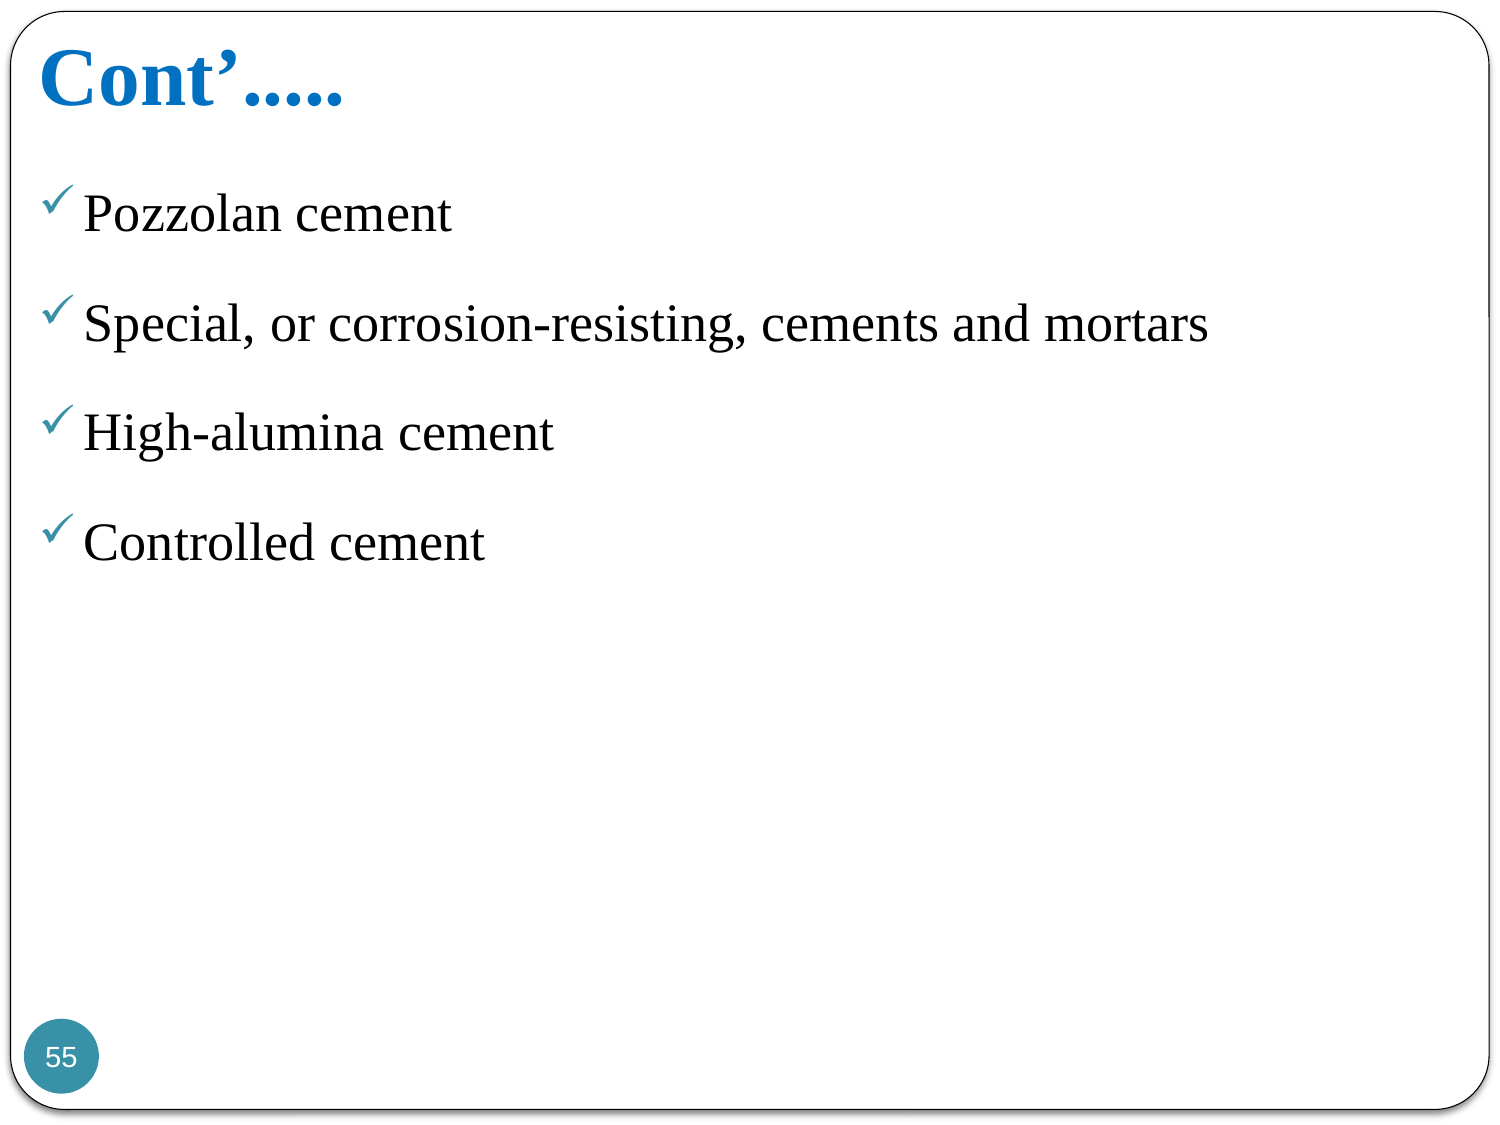

# Cont’.....
Pozzolan cement
Special, or corrosion-resisting, cements and mortars
High-alumina cement
Controlled cement

55